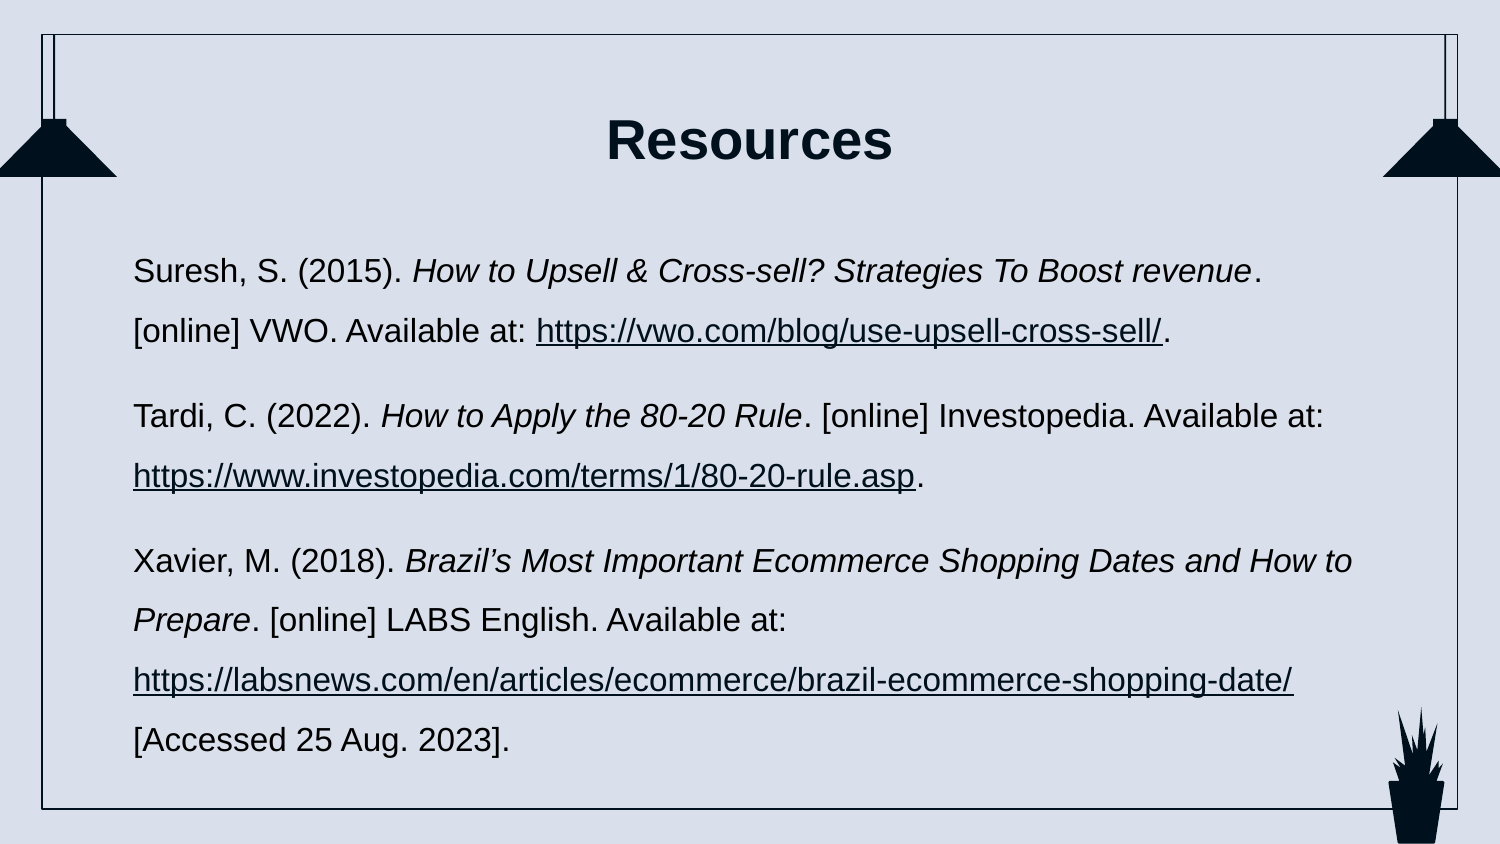

# Resources
Suresh, S. (2015). How to Upsell & Cross-sell? Strategies To Boost revenue. [online] VWO. Available at: https://vwo.com/blog/use-upsell-cross-sell/.
Tardi, C. (2022). How to Apply the 80-20 Rule. [online] Investopedia. Available at: https://www.investopedia.com/terms/1/80-20-rule.asp.
Xavier, M. (2018). Brazil’s Most Important Ecommerce Shopping Dates and How to Prepare. [online] LABS English. Available at: https://labsnews.com/en/articles/ecommerce/brazil-ecommerce-shopping-date/ [Accessed 25 Aug. 2023].